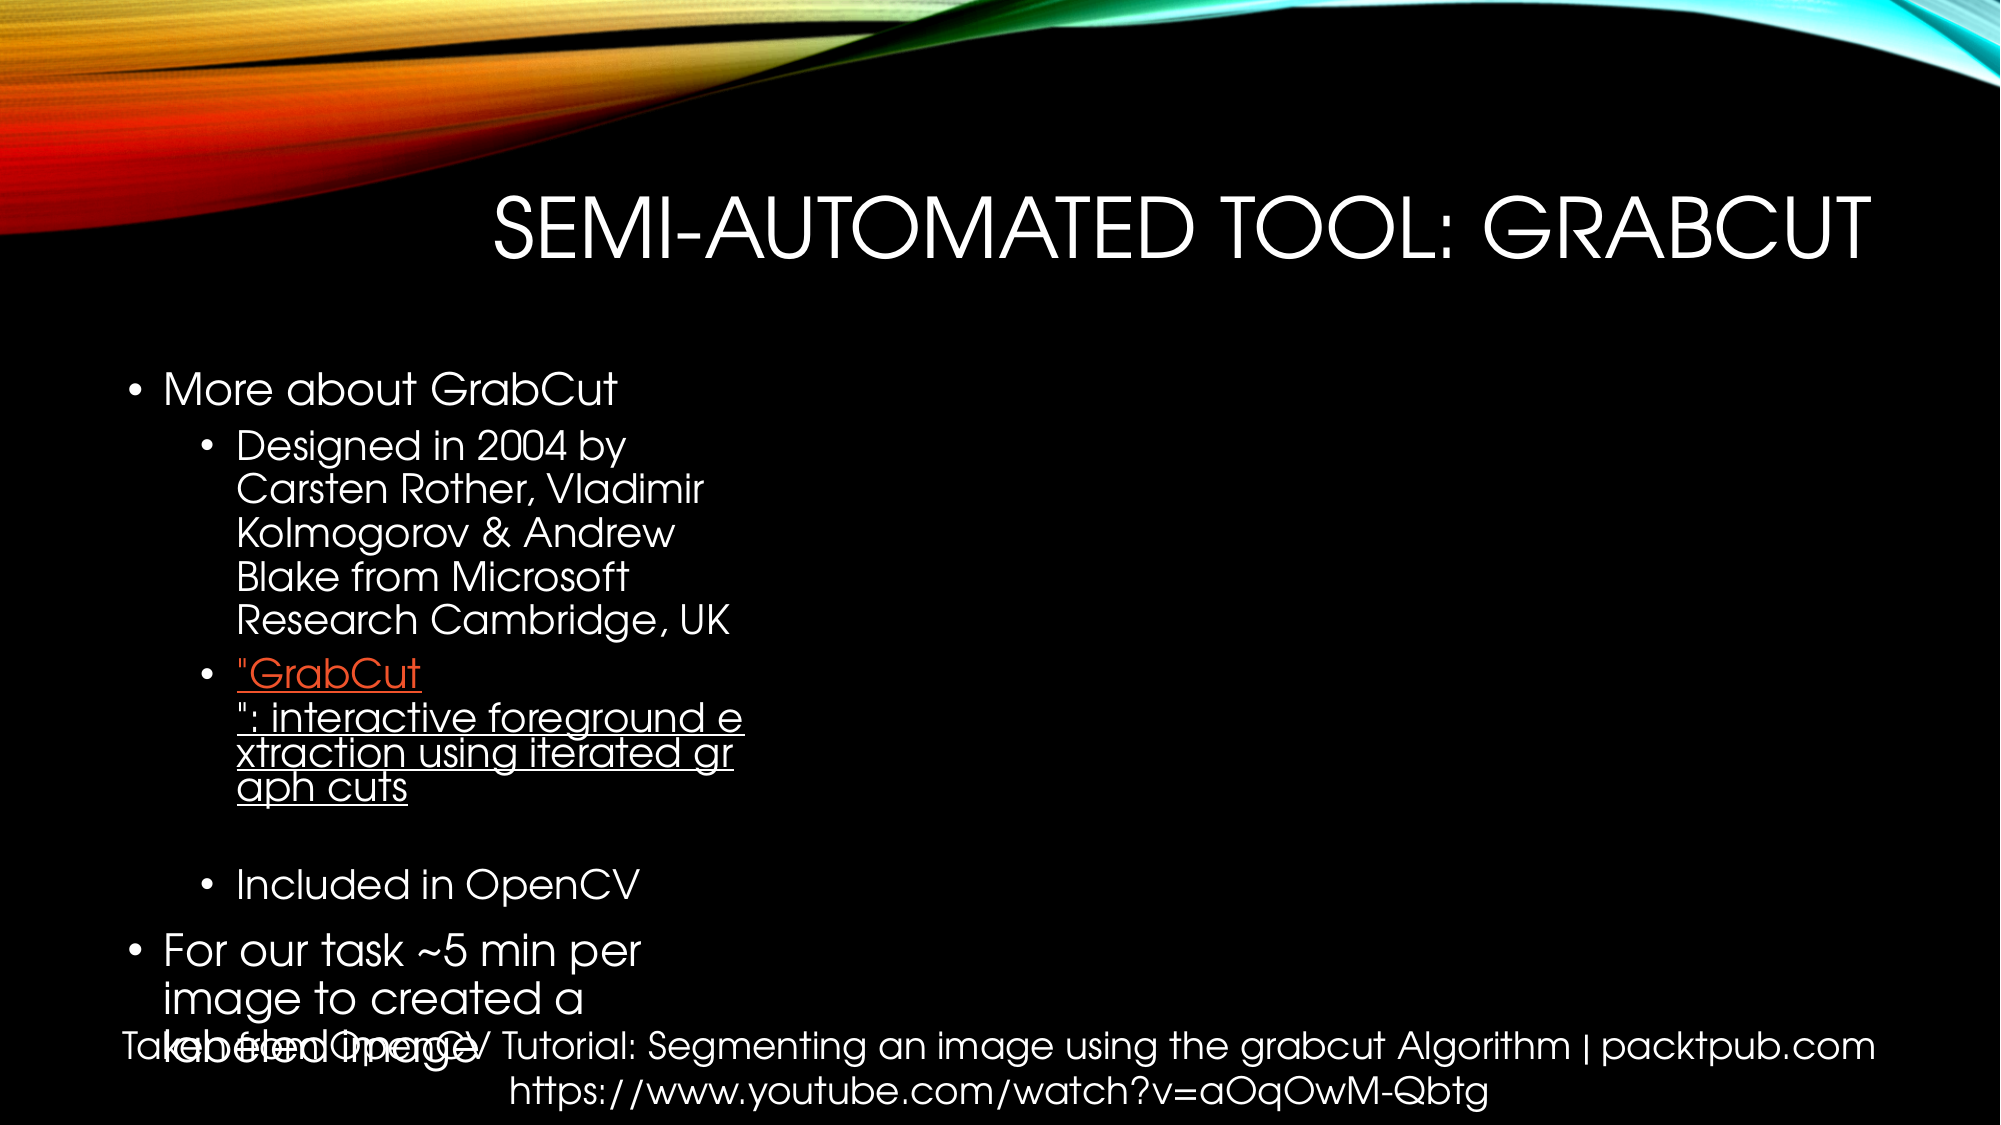

# Semi-Automated Tool: Grabcut
More about GrabCut
Designed in 2004 by Carsten Rother, Vladimir Kolmogorov & Andrew Blake from Microsoft Research Cambridge, UK
"GrabCut": interactive foreground extraction using iterated graph cuts
Included in OpenCV
For our task ~5 min per image to created a labeled image

Taken from OpenCV Tutorial: Segmenting an image using the grabcut Algorithm | packtpub.com
https://www.youtube.com/watch?v=aOqOwM-Qbtg